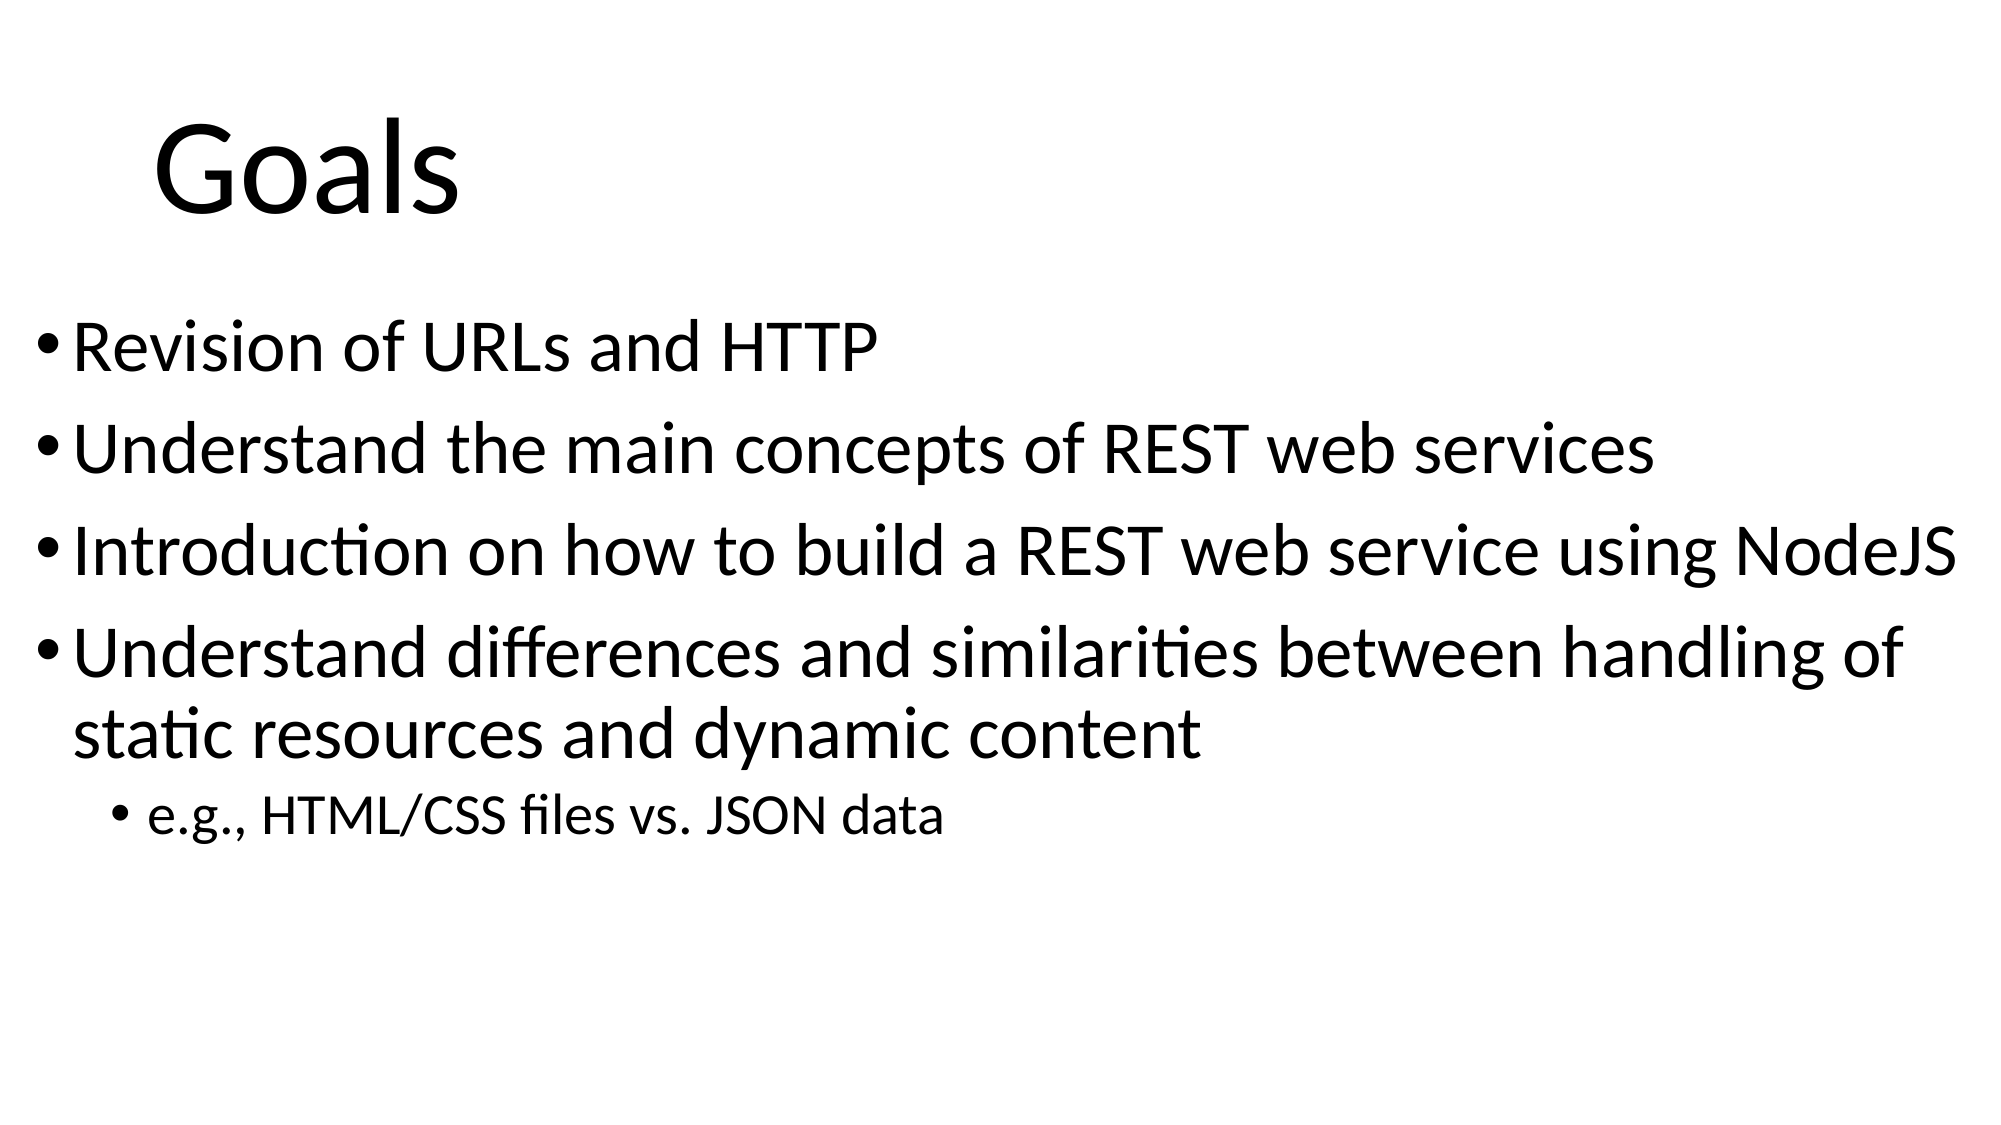

# Goals
Revision of URLs and HTTP
Understand the main concepts of REST web services
Introduction on how to build a REST web service using NodeJS
Understand differences and similarities between handling of static resources and dynamic content
e.g., HTML/CSS files vs. JSON data